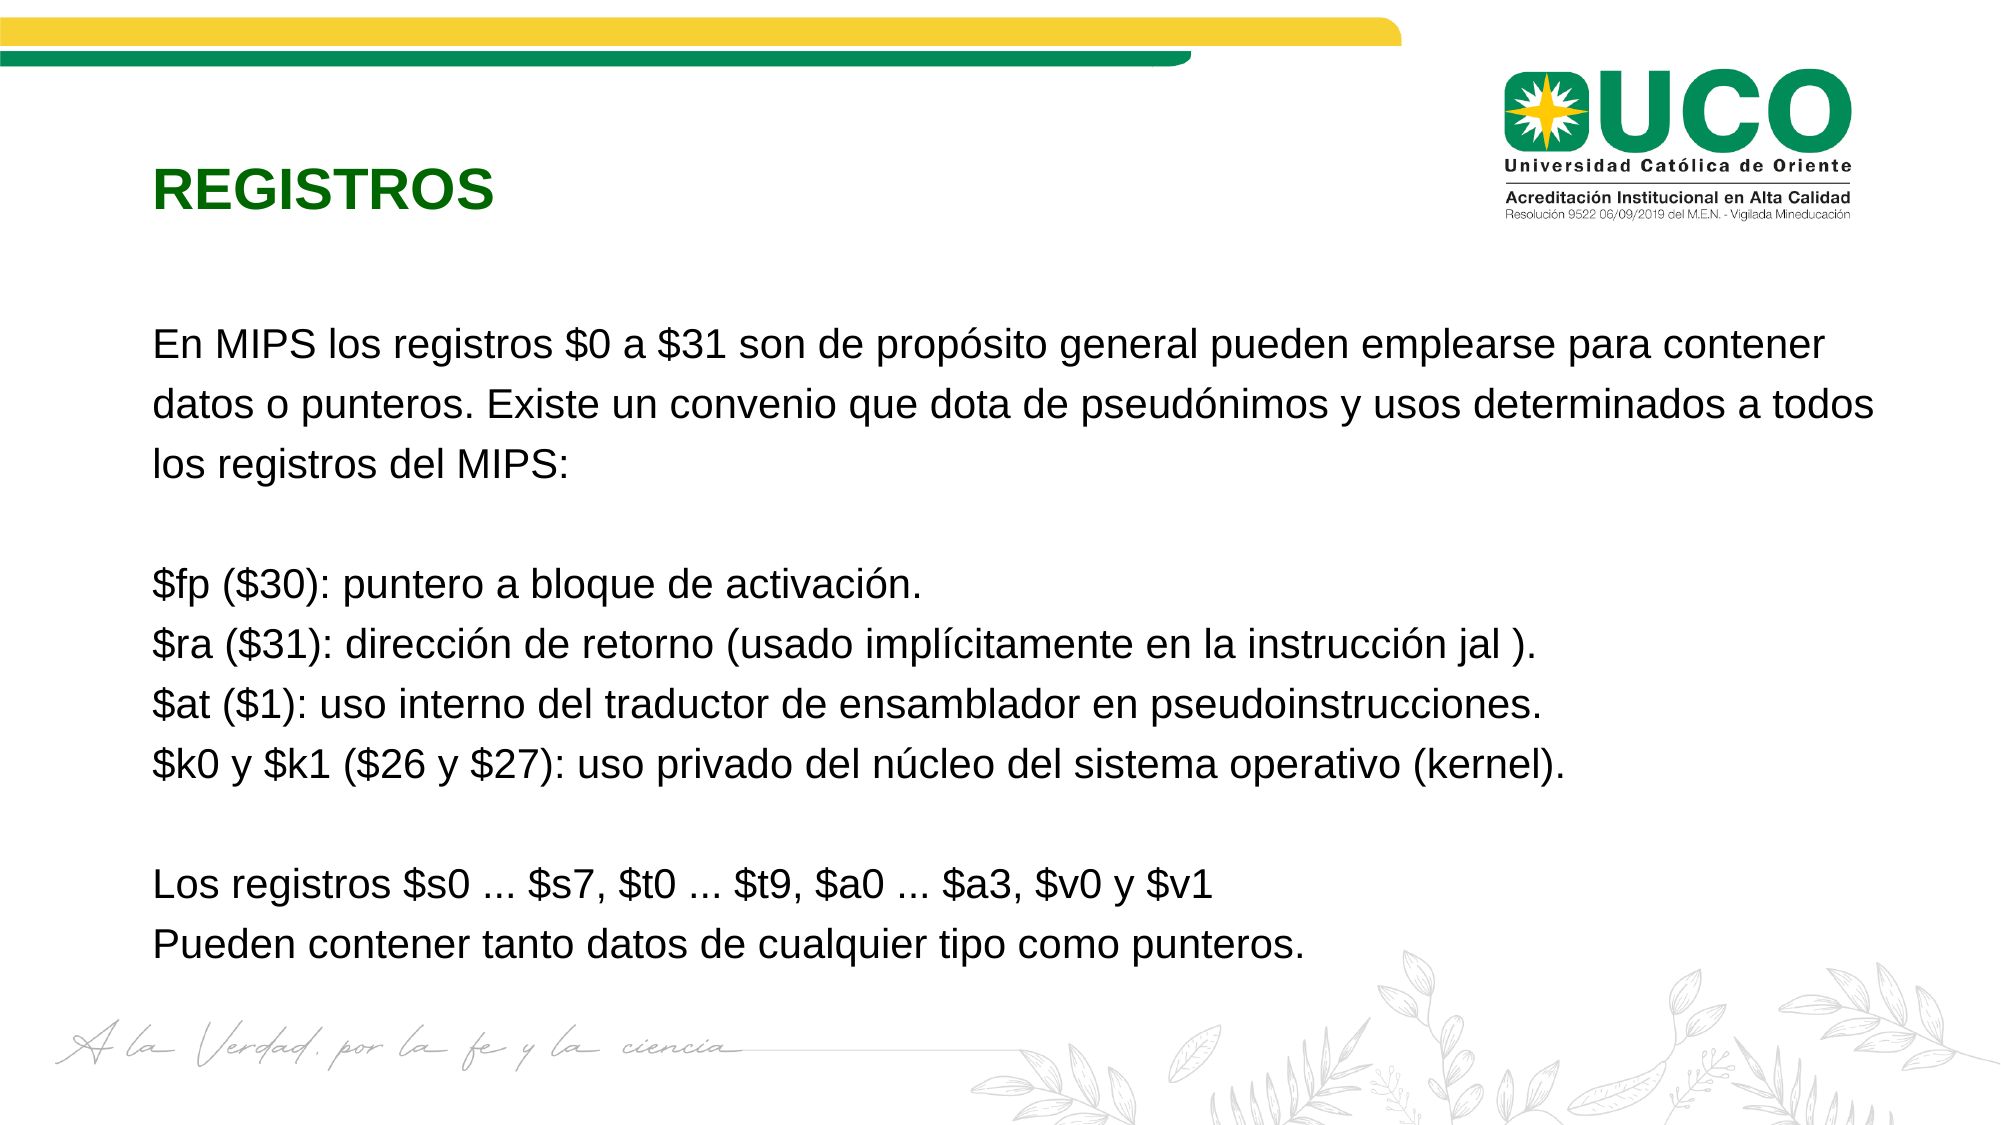

# REGISTROS
En MIPS los registros $0 a $31 son de propósito general pueden emplearse para contener datos o punteros. Existe un convenio que dota de pseudónimos y usos determinados a todos los registros del MIPS:

$fp ($30): puntero a bloque de activación.
$ra ($31): dirección de retorno (usado implícitamente en la instrucción jal ).
$at ($1): uso interno del traductor de ensamblador en pseudoinstrucciones.
$k0 y $k1 ($26 y $27): uso privado del núcleo del sistema operativo (kernel).

Los registros $s0 ... $s7, $t0 ... $t9, $a0 ... $a3, $v0 y $v1
Pueden contener tanto datos de cualquier tipo como punteros.